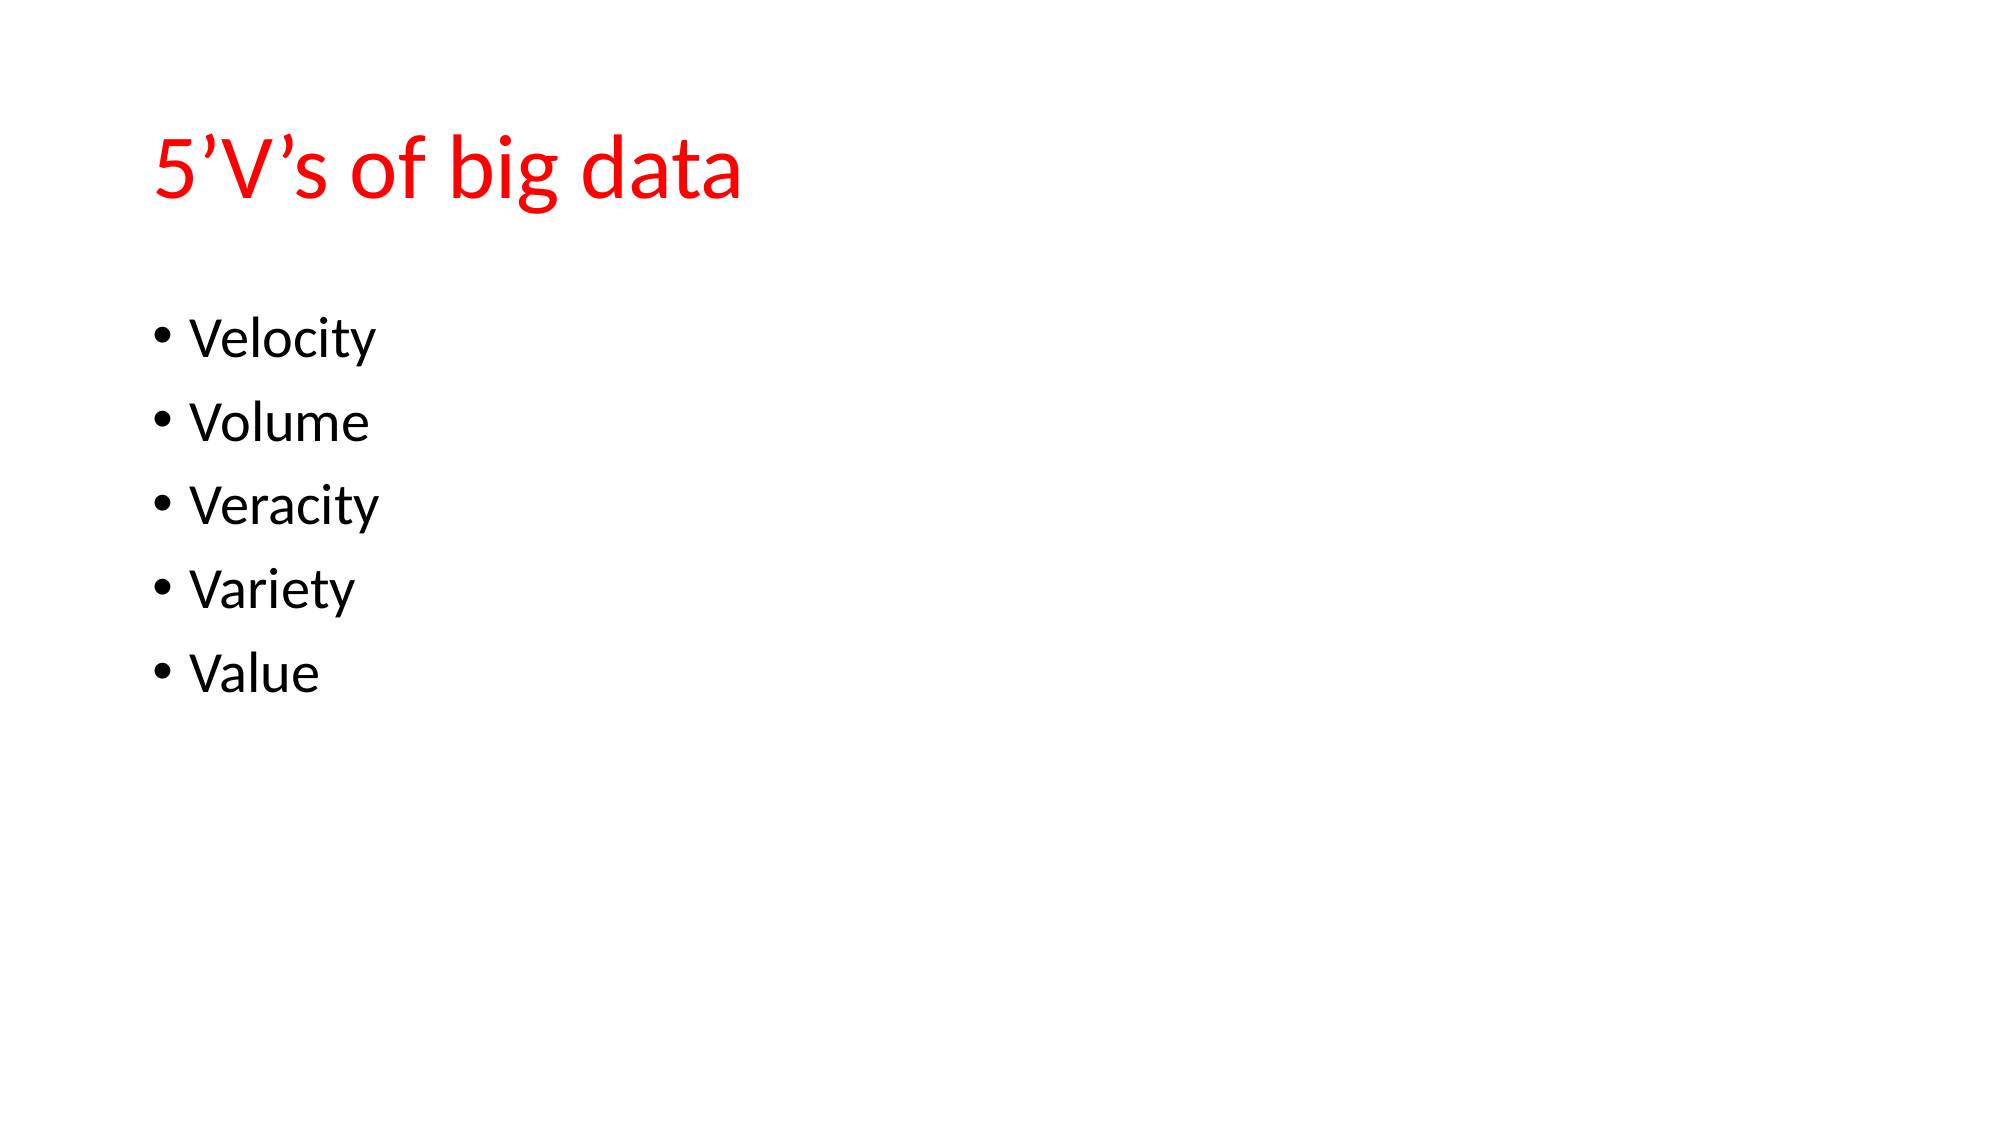

# 5’V’s of big data
Velocity
Volume
Veracity
Variety
Value